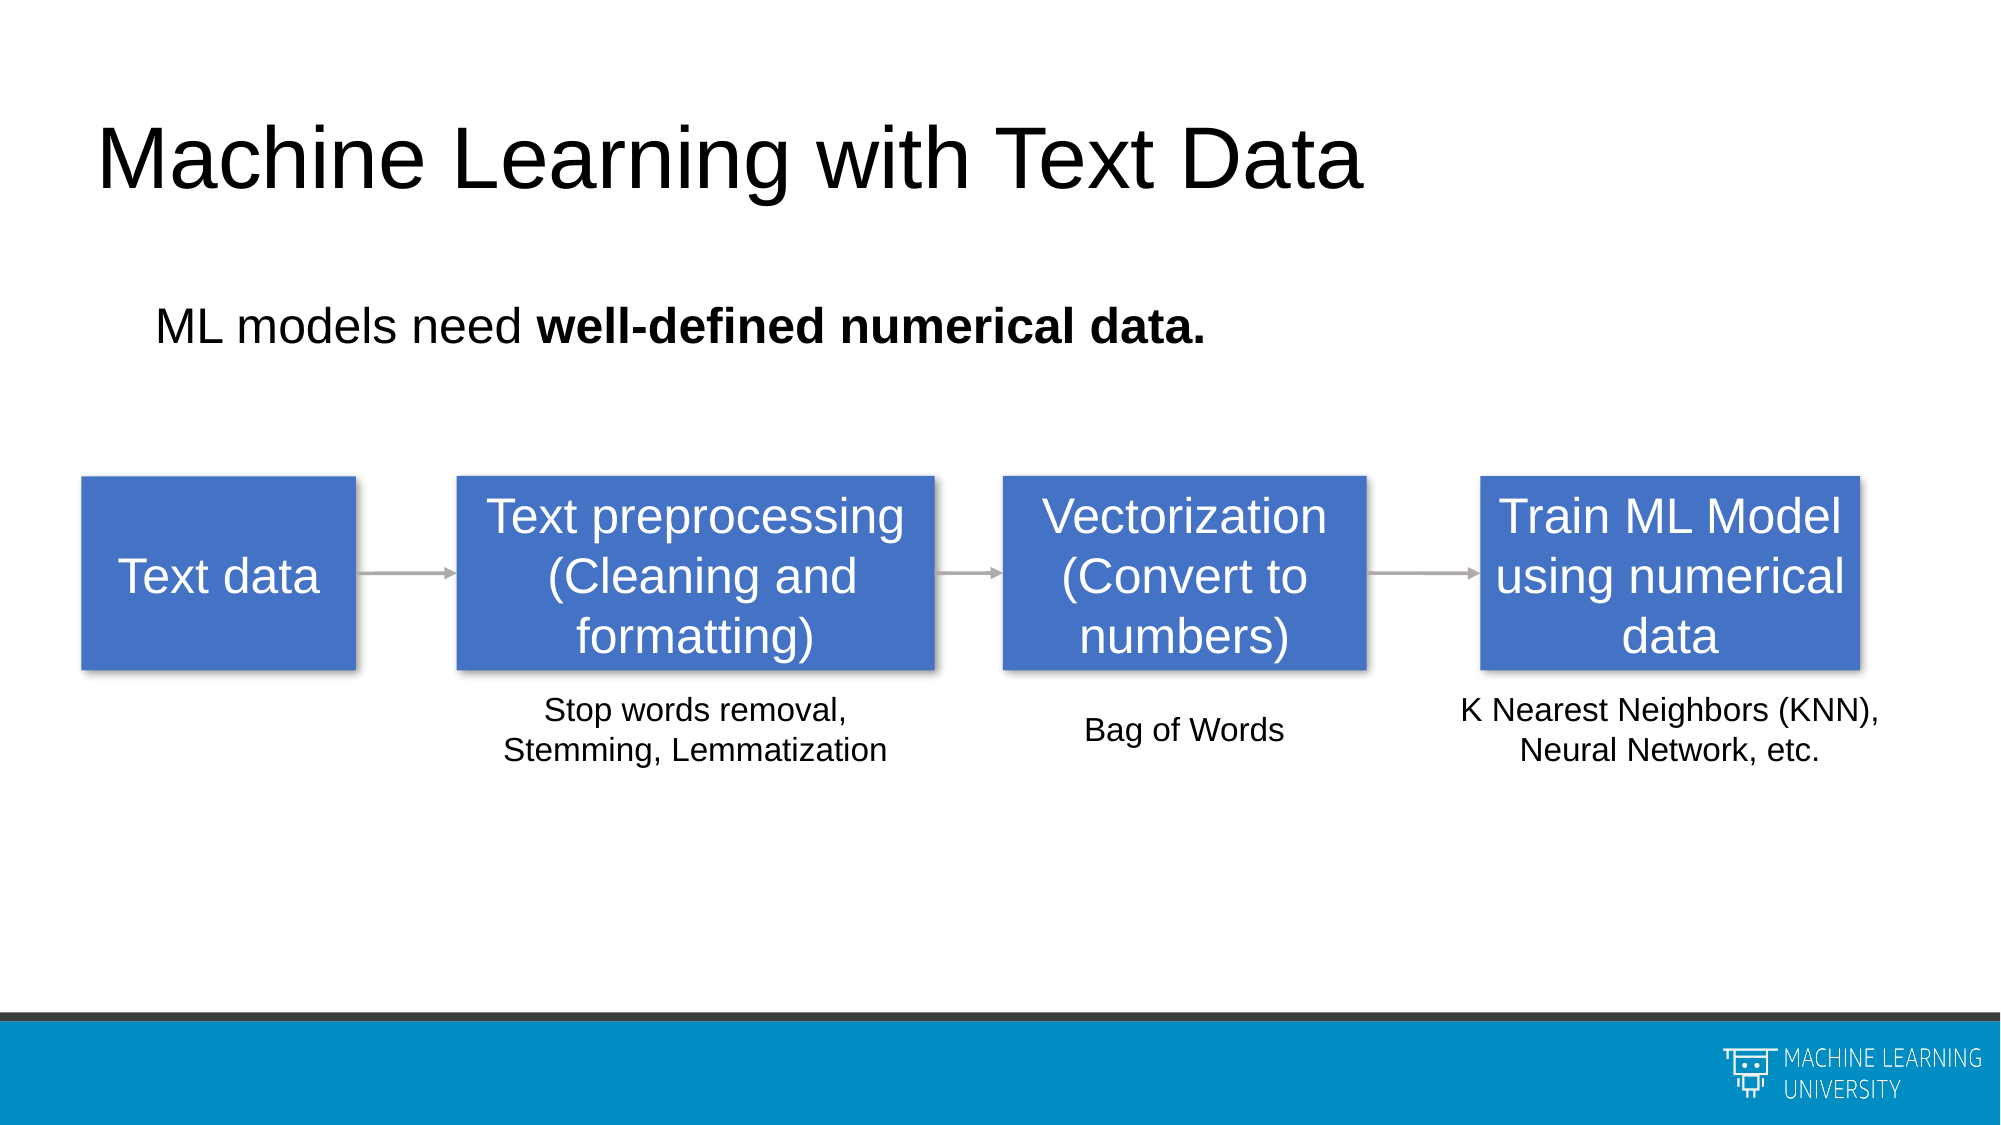

# Machine Learning with Text Data

ML models need well-defined numerical data.

Vectorization
(Convert to numbers)
Text preprocessing
 (Cleaning and formatting)
Train ML Model using numerical data
Text data
Stop words removal,
Stemming, Lemmatization
K Nearest Neighbors (KNN),
Neural Network, etc.
Bag of Words